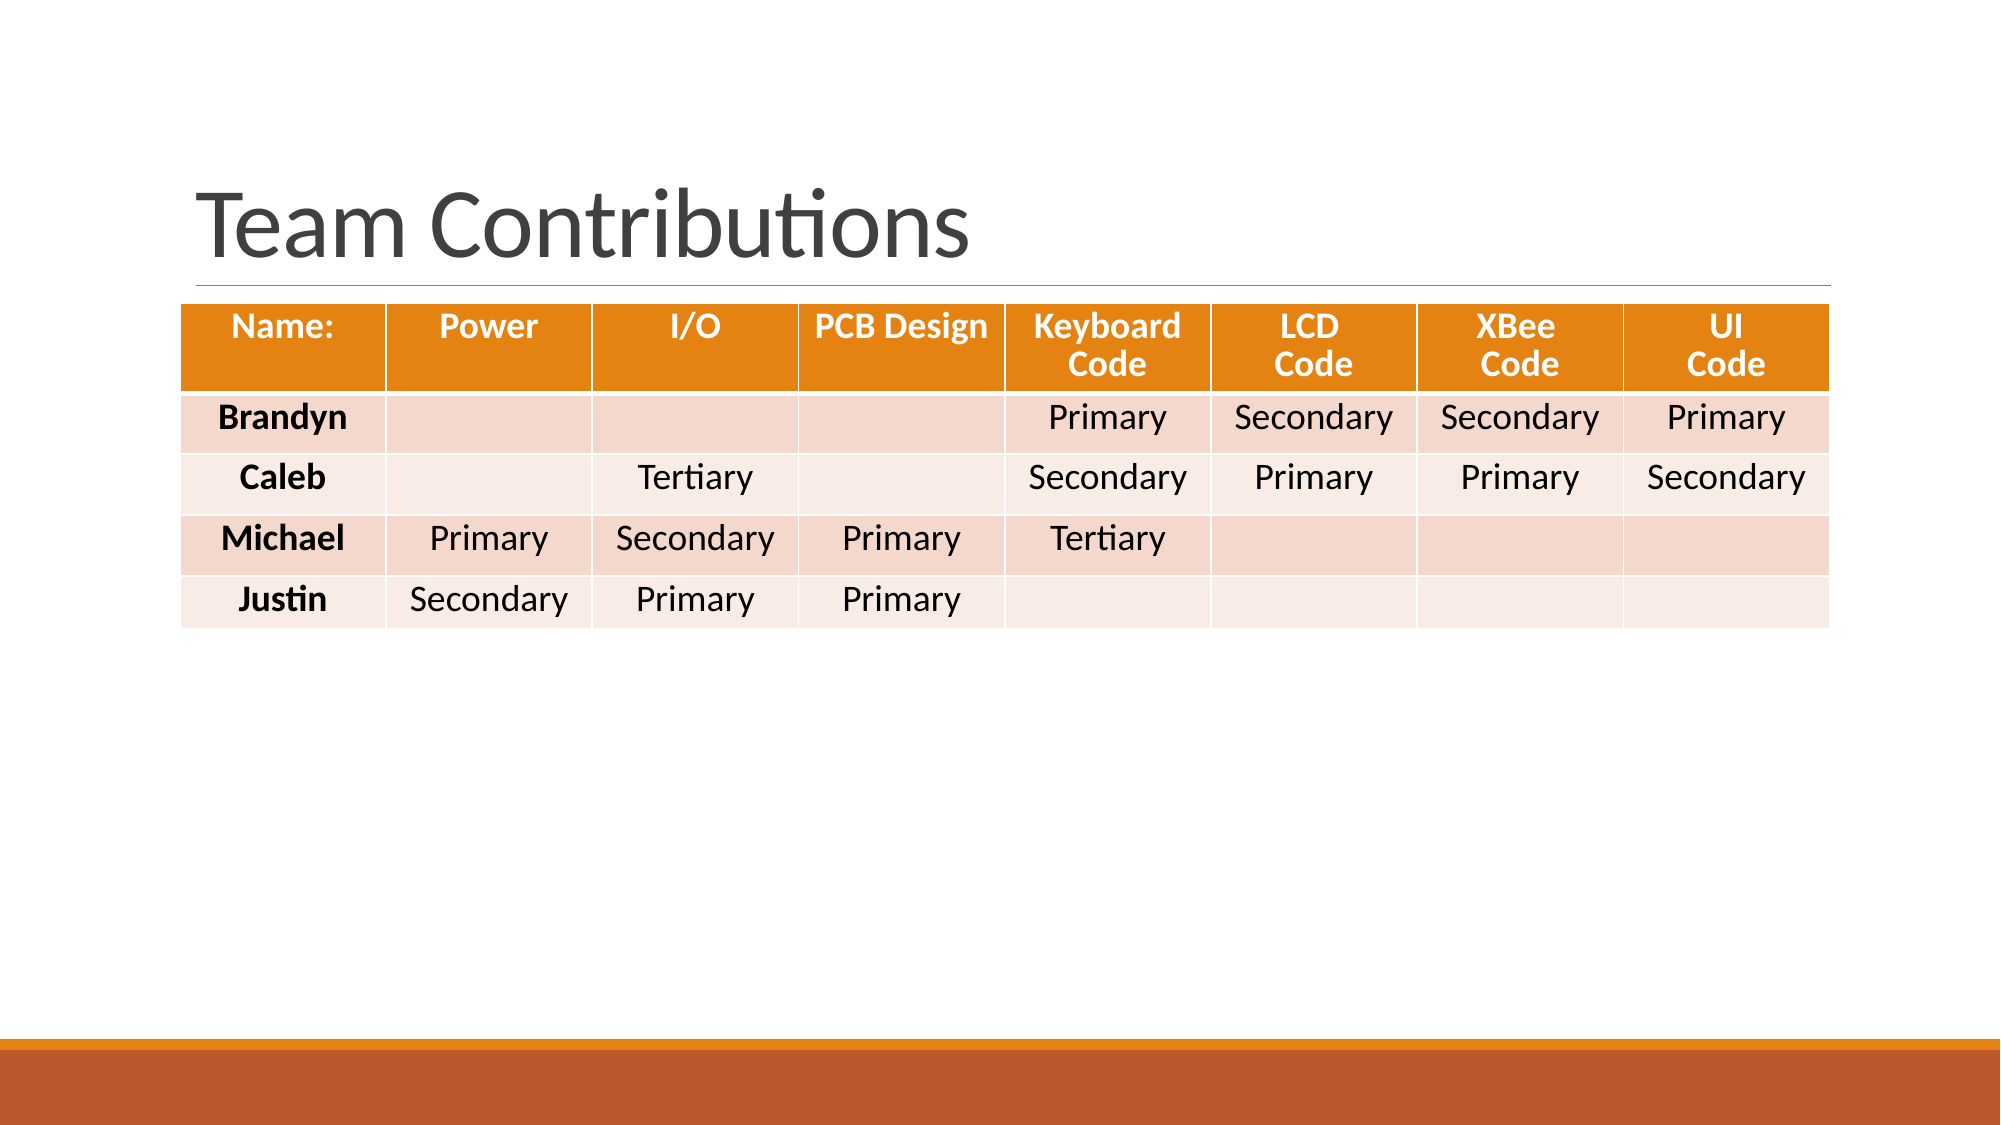

# Team Contributions
| Name: | Power | I/O | PCB Design | Keyboard Code | LCD Code | XBee Code | UI Code |
| --- | --- | --- | --- | --- | --- | --- | --- |
| Brandyn |  |  |  | Primary | Secondary | Secondary | Primary |
| Caleb |  | Tertiary |  | Secondary | Primary | Primary | Secondary |
| Michael | Primary | Secondary | Primary | Tertiary |  |  |  |
| Justin | Secondary | Primary | Primary |  |  |  |  |